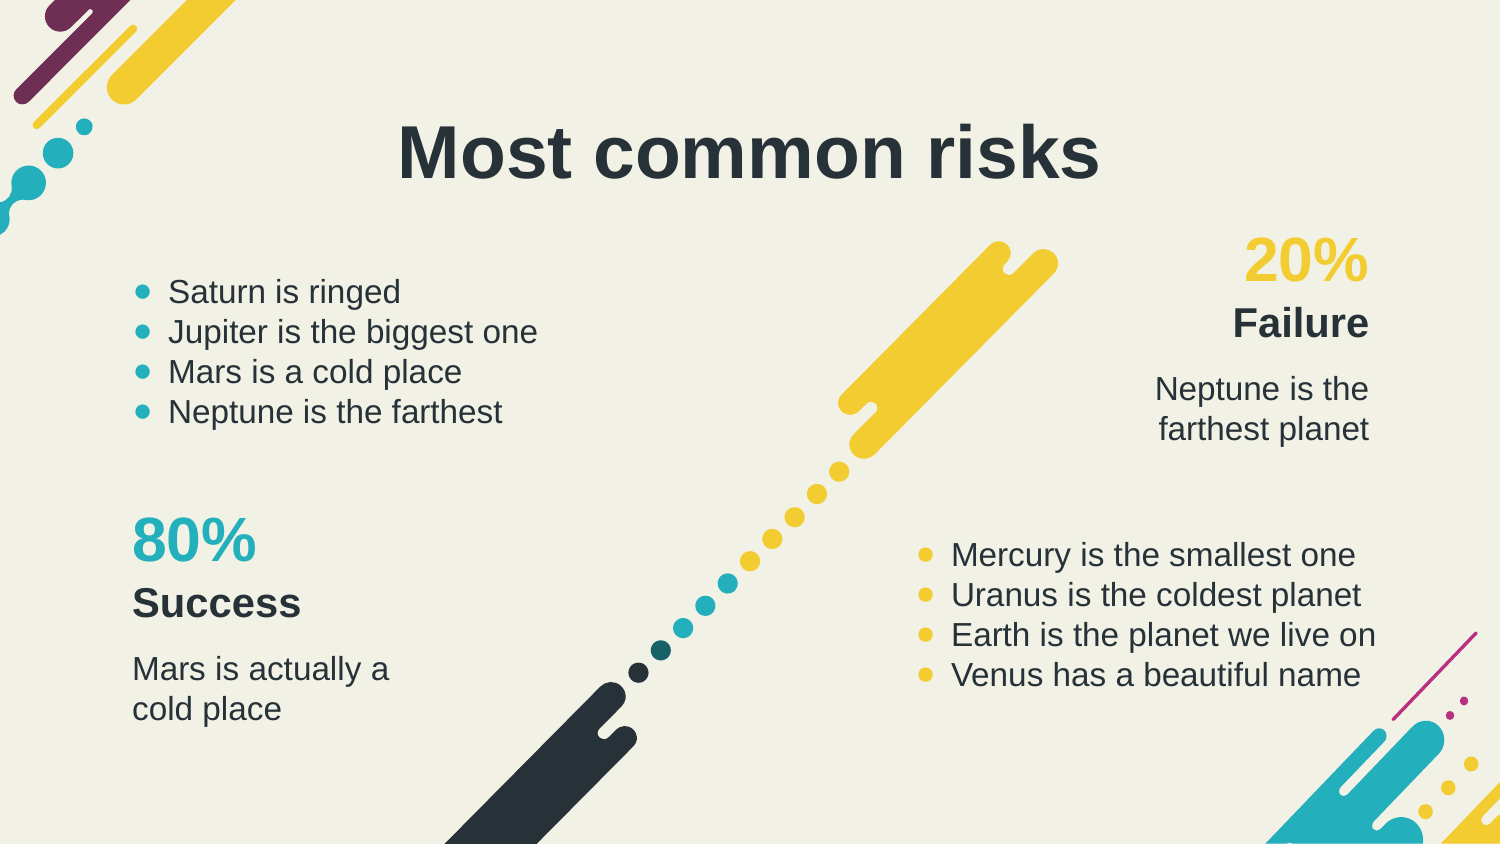

# Most common risks
20%

Saturn is ringed
Jupiter is the biggest one
Mars is a cold place
Neptune is the farthest
Failure
Neptune is the farthest planet

80%

Mercury is the smallest one
Uranus is the coldest planet
Earth is the planet we live on
Venus has a beautiful name

Success

Mars is actually a cold place